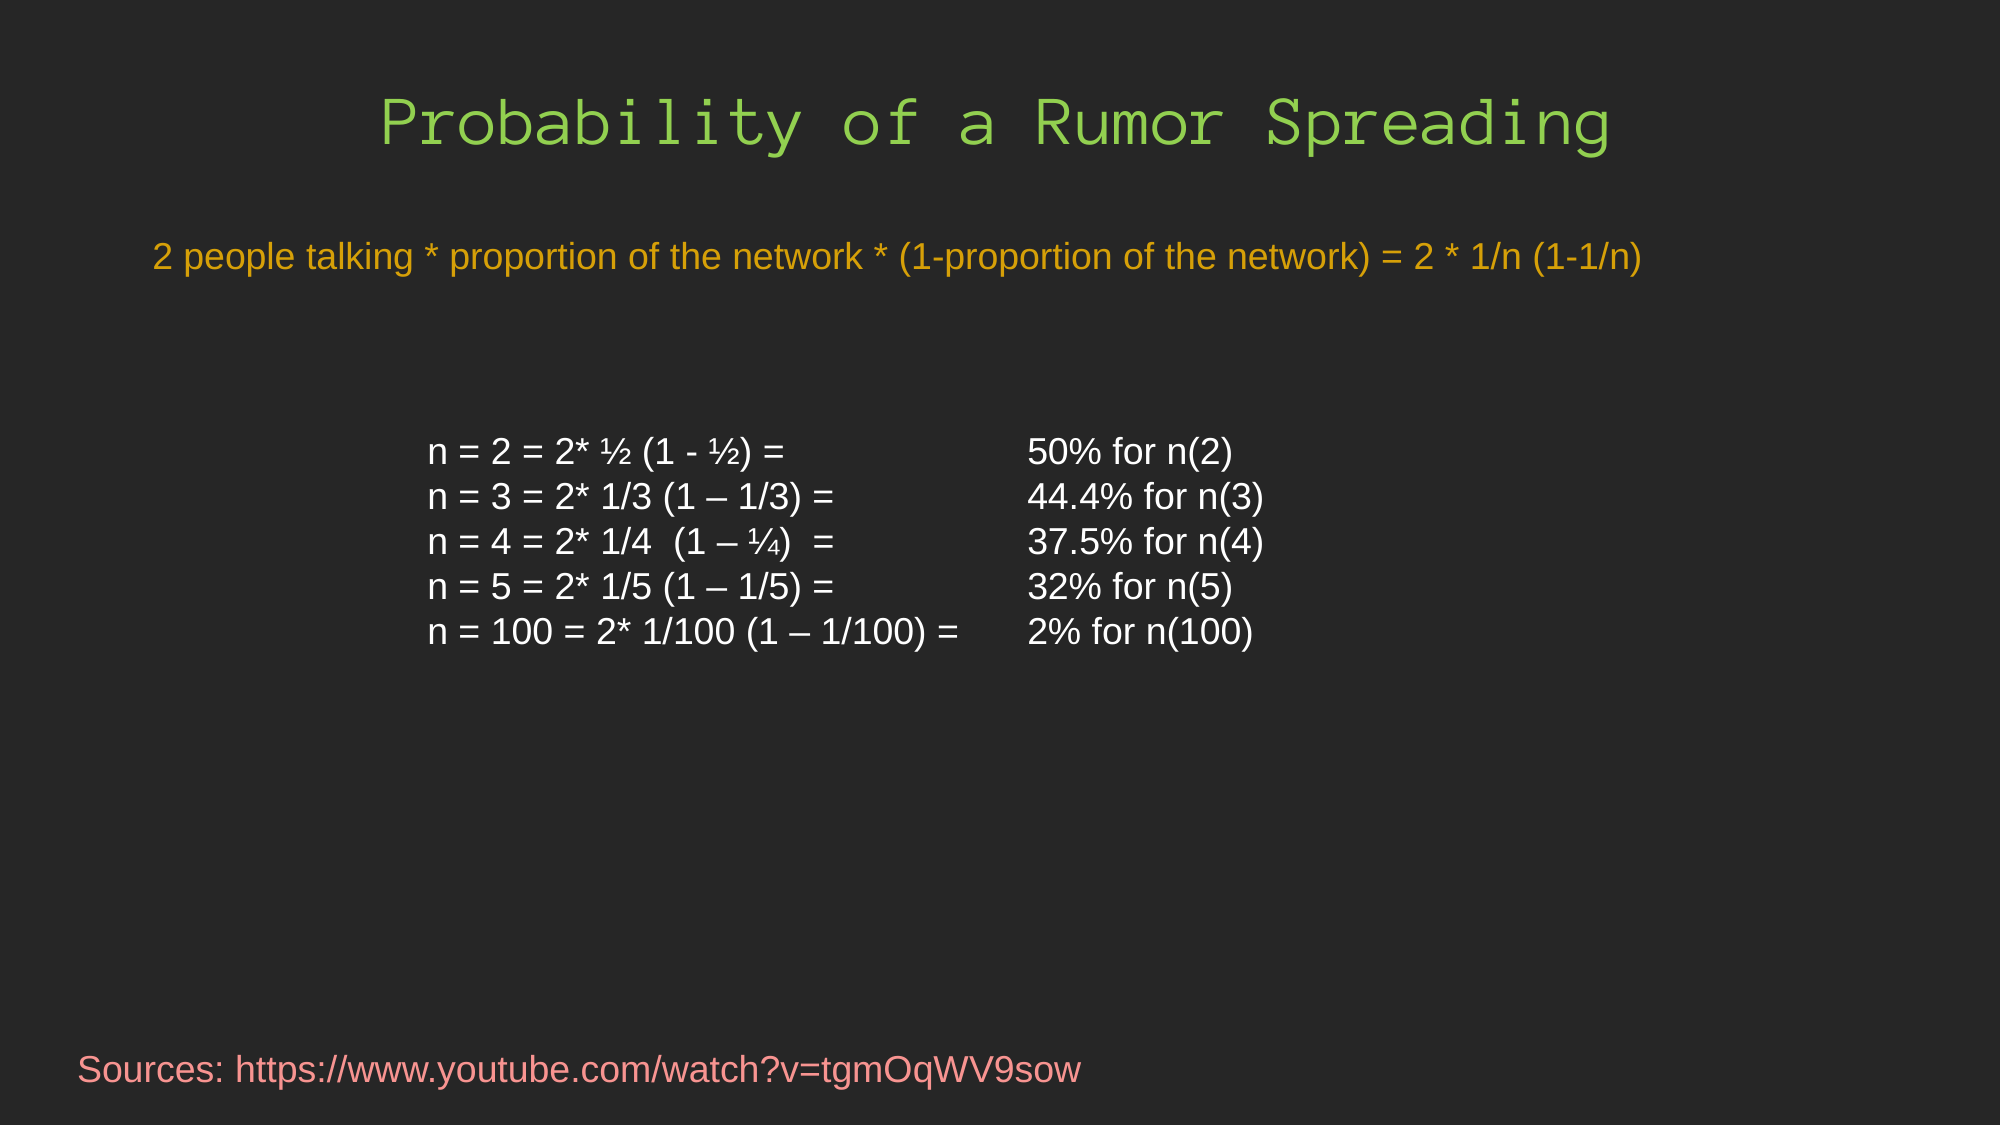

Probability of a Rumor Spreading
2 people talking * proportion of the network * (1-proportion of the network) = 2 * 1/n (1-1/n)
n = 2 = 2* ½ (1 - ½) = 		50% for n(2)
n = 3 = 2* 1/3 (1 – 1/3) =		44.4% for n(3)
n = 4 = 2* 1/4  (1 – ¼)  = 		37.5% for n(4)
n = 5 = 2* 1/5 (1 – 1/5) = 		32% for n(5)
n = 100 = 2* 1/100 (1 – 1/100) = 	2% for n(100)

Sources: https://www.youtube.com/watch?v=tgmOqWV9sow